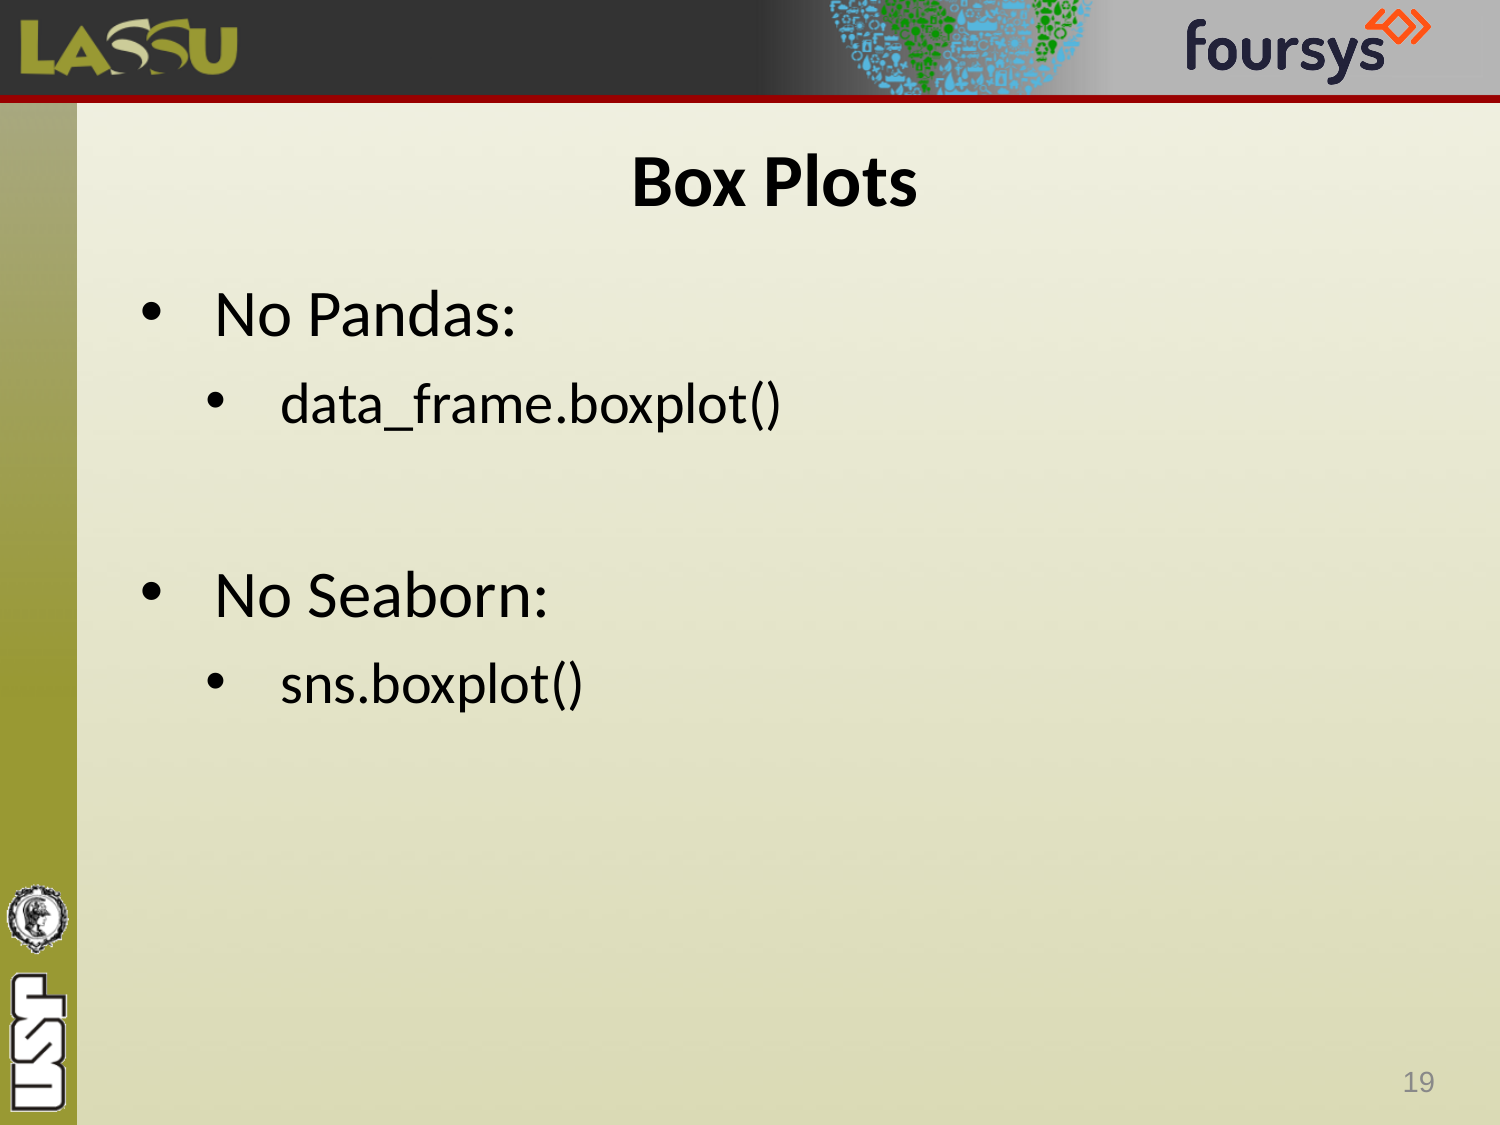

# Box Plots
No Pandas:
data_frame.boxplot()

No Seaborn:
sns.boxplot()

19